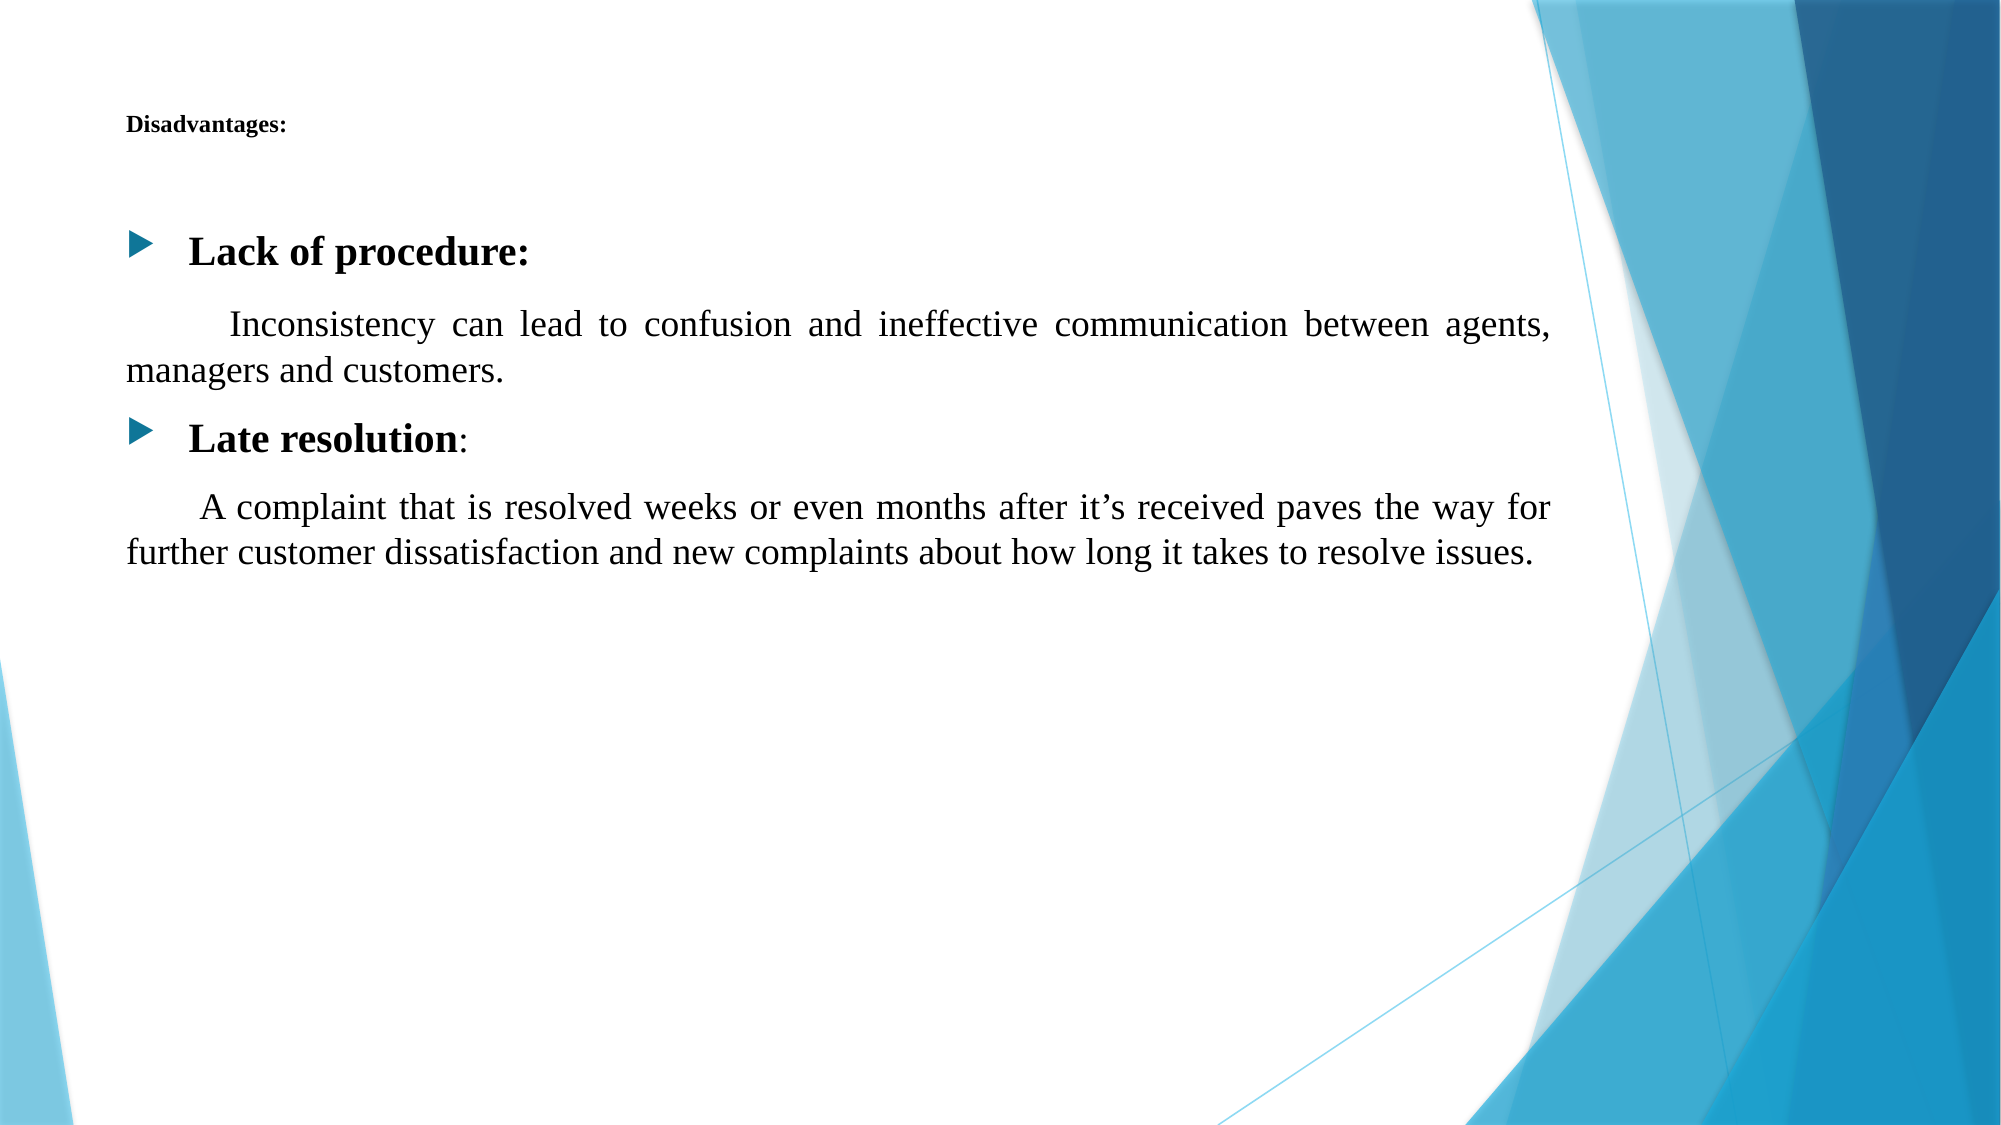

# Disadvantages:
   Lack of procedure:
      Inconsistency can lead to confusion and ineffective communication between agents, managers and customers.
   Late resolution:
      A complaint that is resolved weeks or even months after it’s received paves the way for further customer dissatisfaction and new complaints about how long it takes to resolve issues.